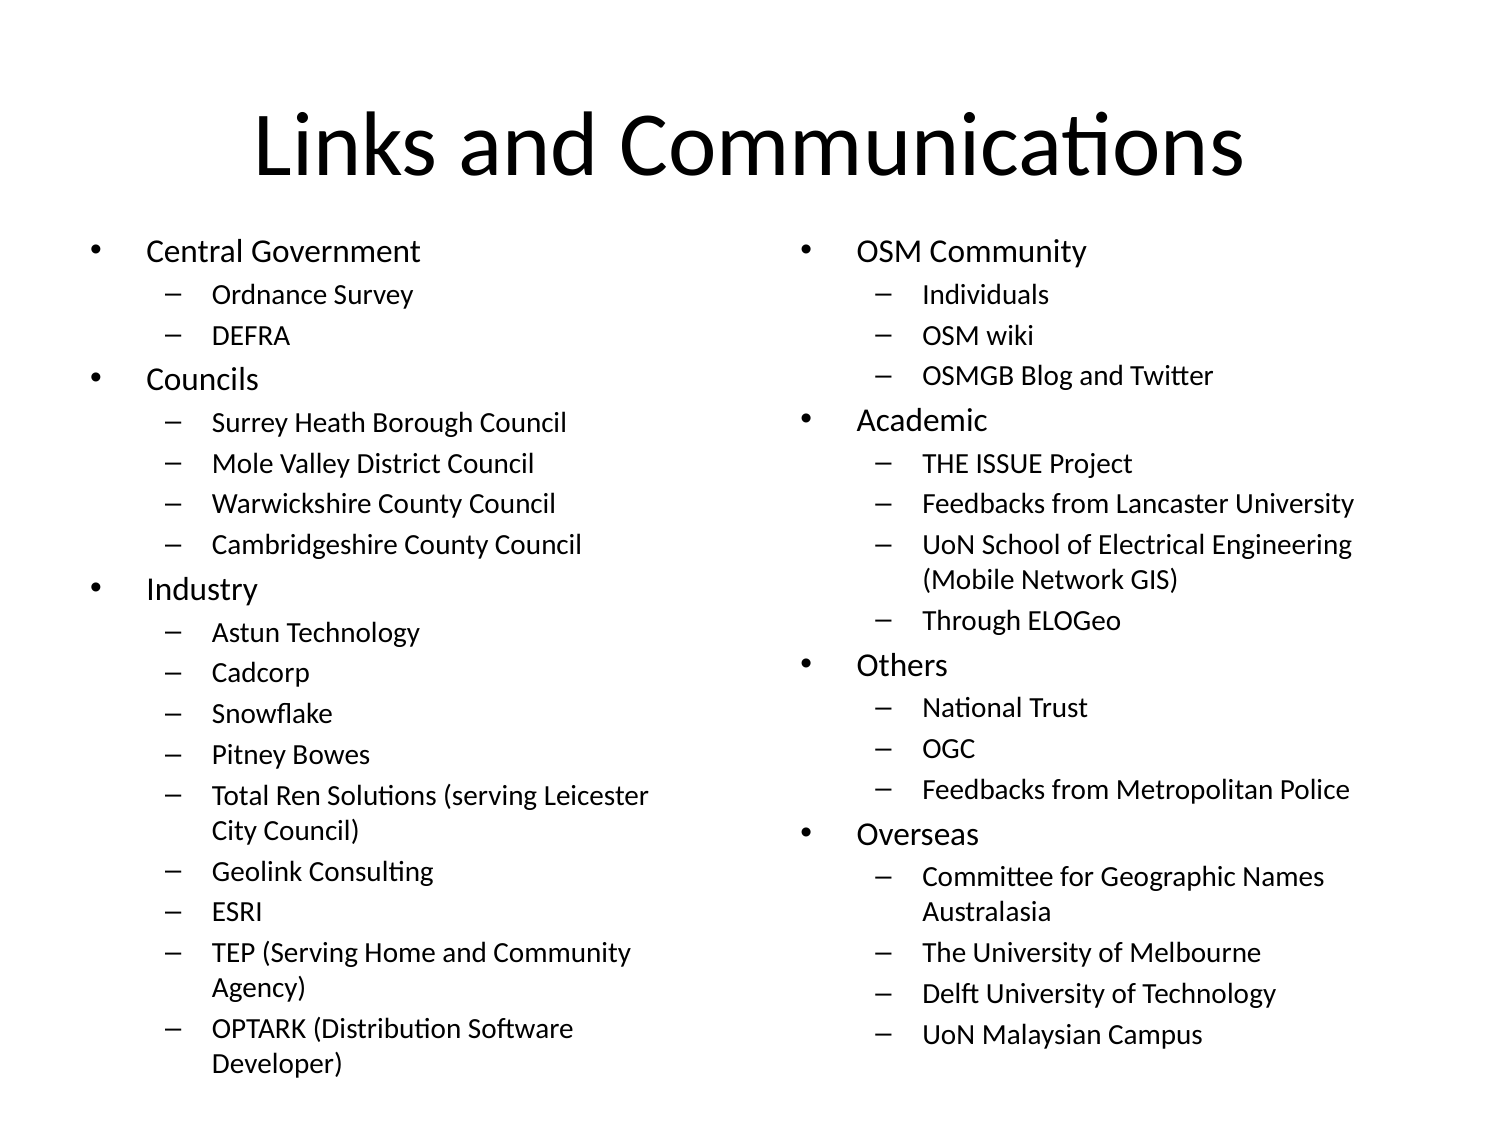

# Links and Communications
Central Government
Ordnance Survey
DEFRA
Councils
Surrey Heath Borough Council
Mole Valley District Council
Warwickshire County Council
Cambridgeshire County Council
Industry
Astun Technology
Cadcorp
Snowflake
Pitney Bowes
Total Ren Solutions (serving Leicester City Council)
Geolink Consulting
ESRI
TEP (Serving Home and Community Agency)
OPTARK (Distribution Software Developer)
OSM Community
Individuals
OSM wiki
OSMGB Blog and Twitter
Academic
THE ISSUE Project
Feedbacks from Lancaster University
UoN School of Electrical Engineering (Mobile Network GIS)
Through ELOGeo
Others
National Trust
OGC
Feedbacks from Metropolitan Police
Overseas
Committee for Geographic Names Australasia
The University of Melbourne
Delft University of Technology
UoN Malaysian Campus